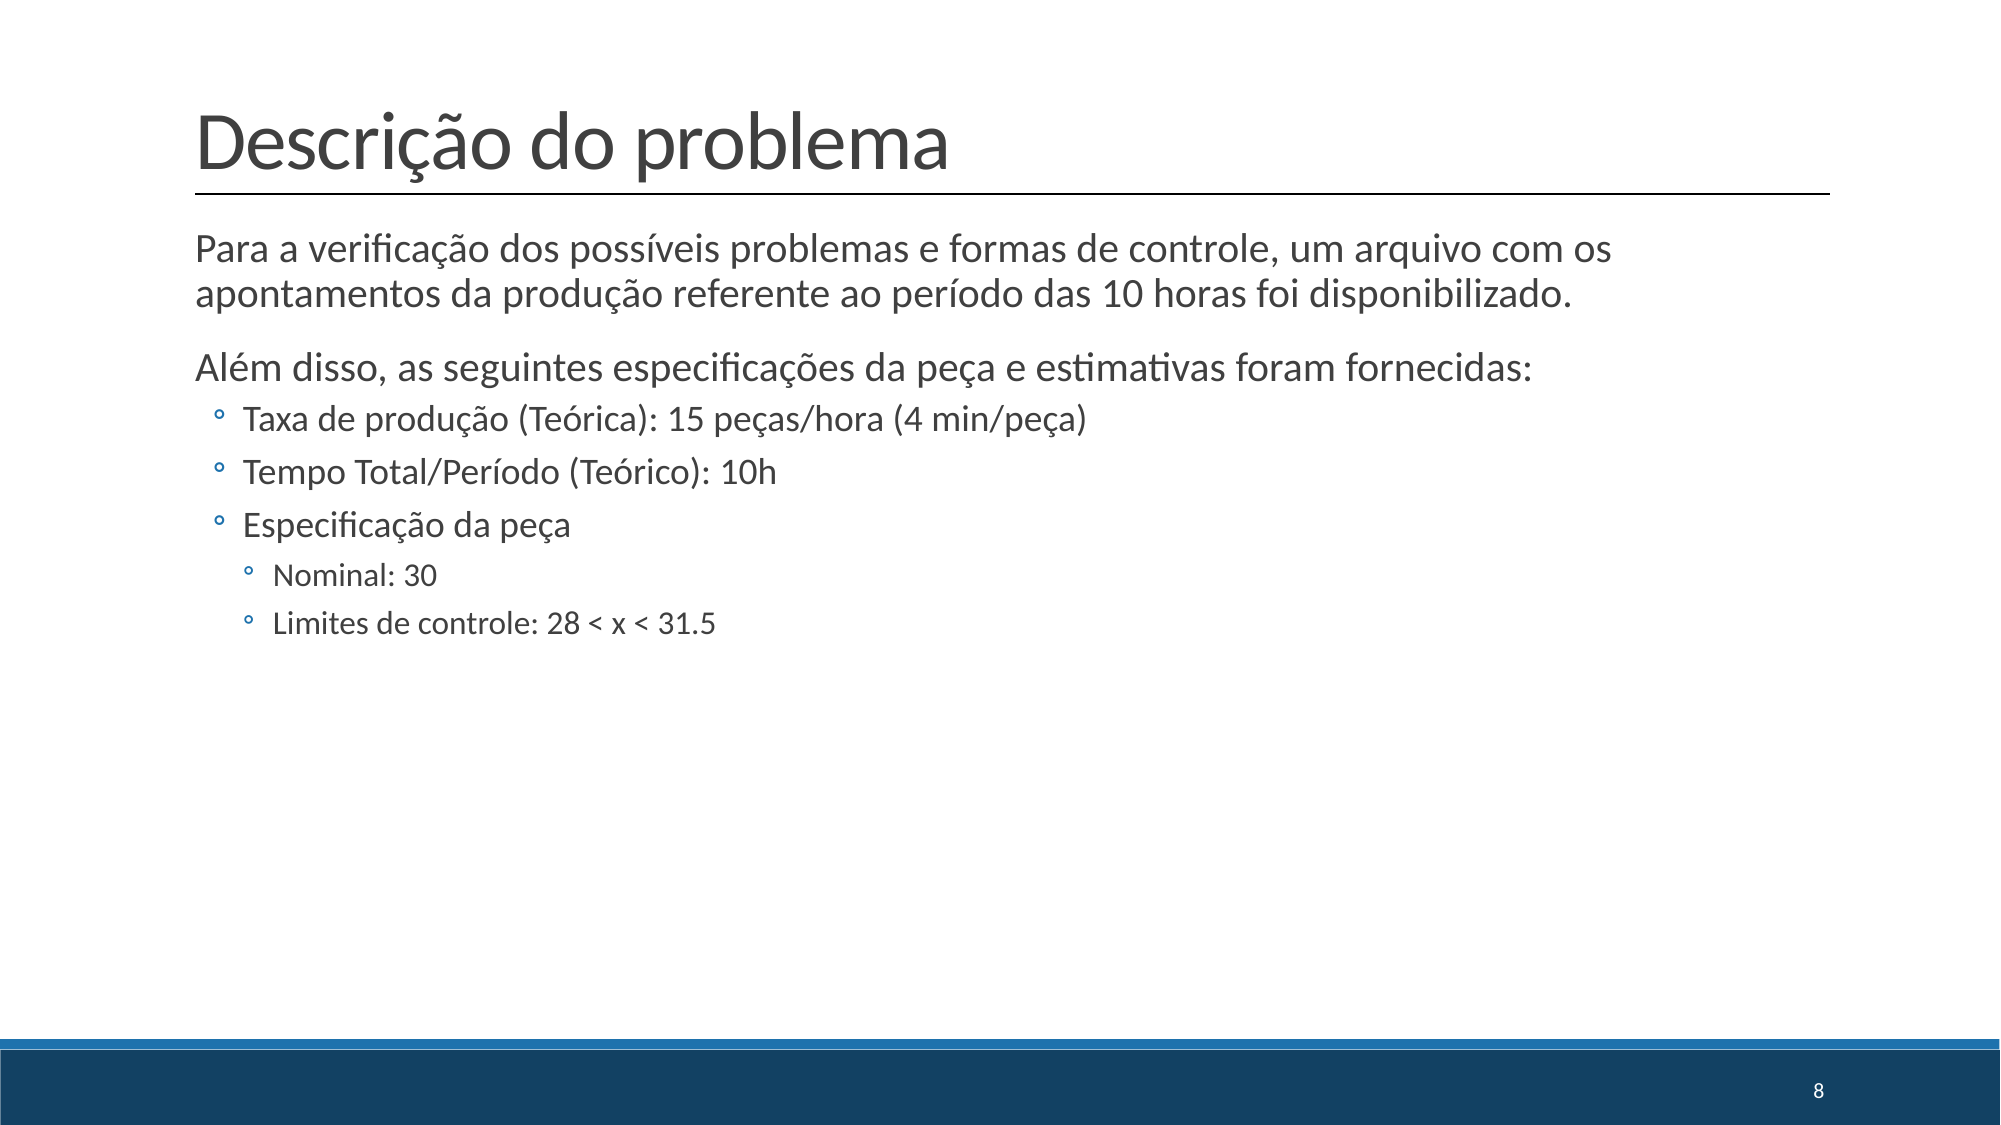

# Descrição do problema
Para a verificação dos possíveis problemas e formas de controle, um arquivo com os apontamentos da produção referente ao período das 10 horas foi disponibilizado.
Além disso, as seguintes especificações da peça e estimativas foram fornecidas:
Taxa de produção (Teórica): 15 peças/hora (4 min/peça)
Tempo Total/Período (Teórico): 10h
Especificação da peça
Nominal: 30
Limites de controle: 28 < x < 31.5
8